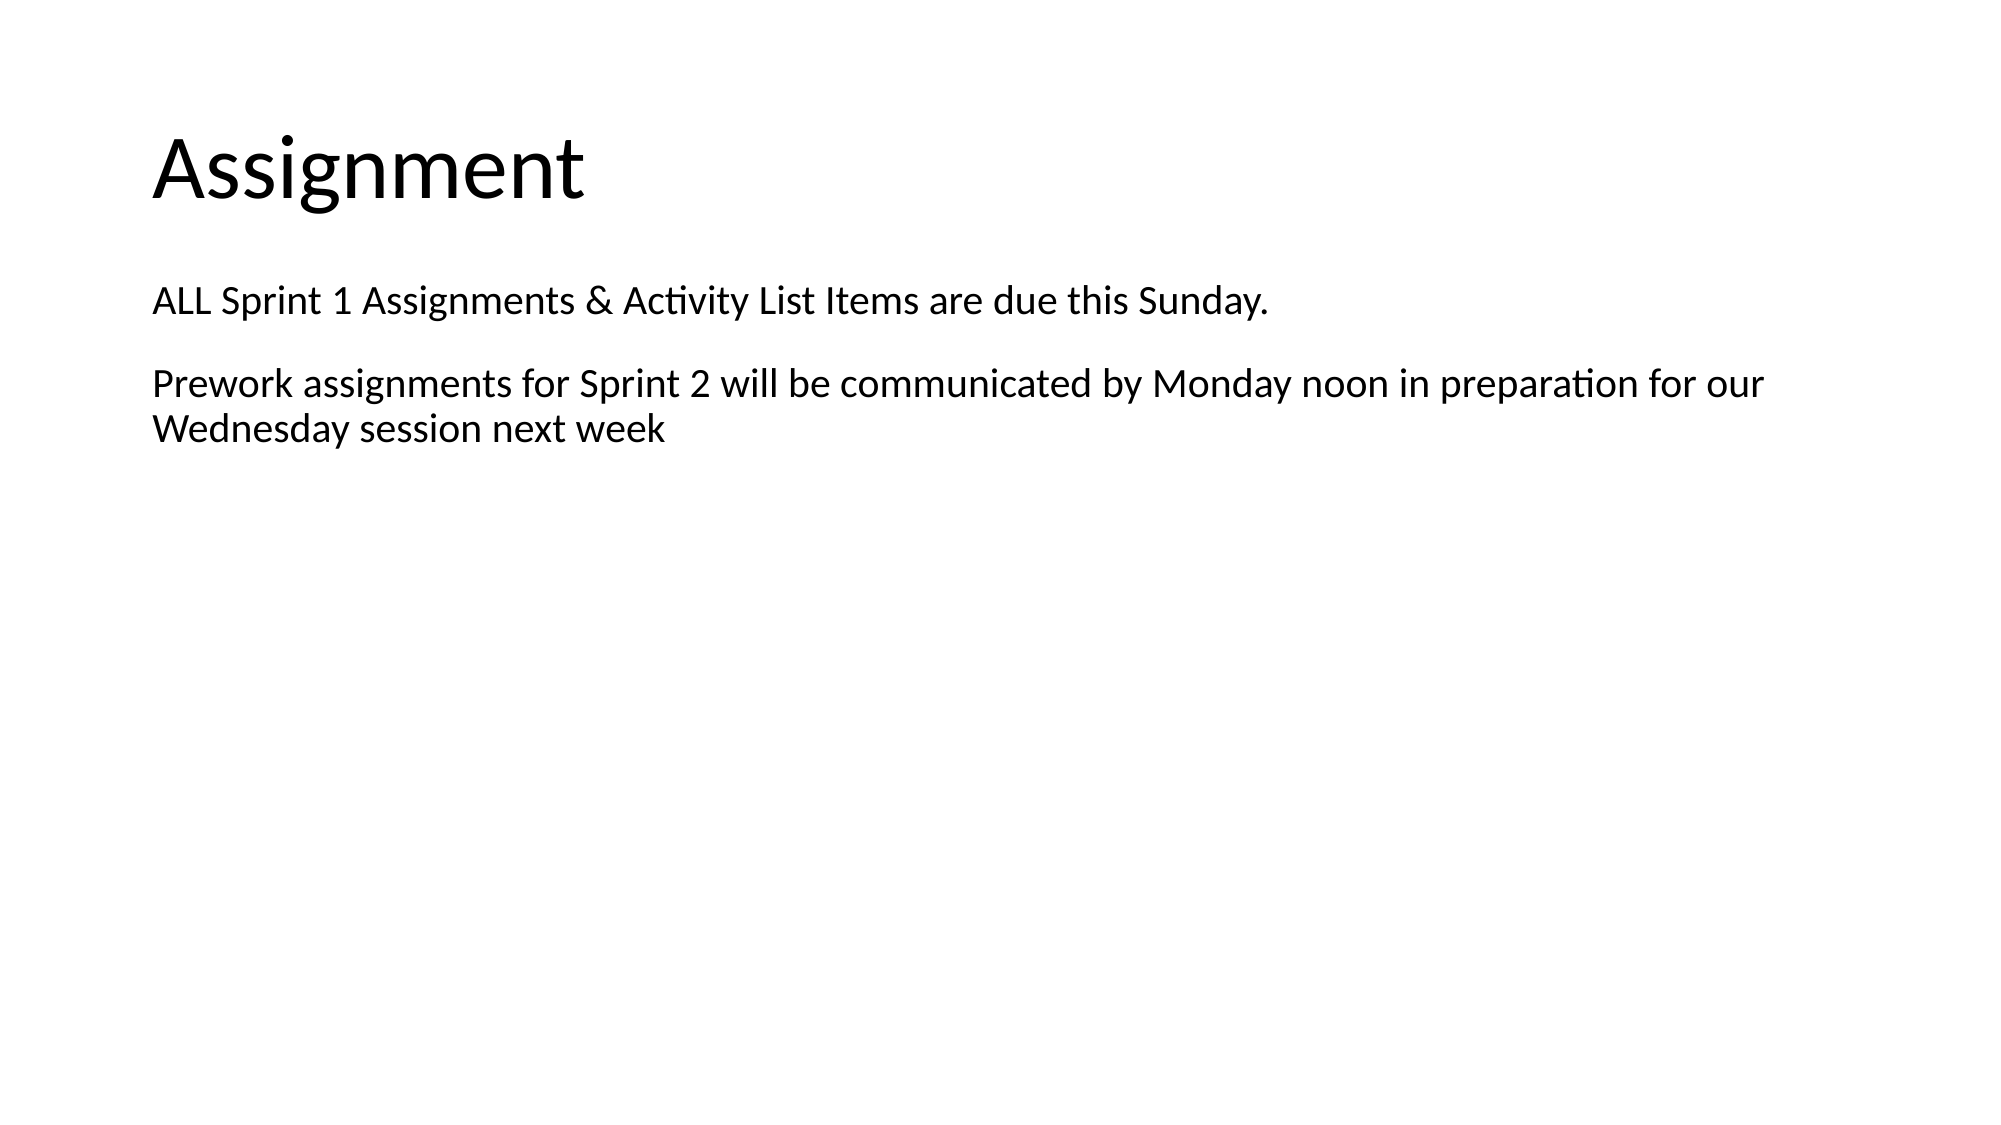

# Assignment
ALL Sprint 1 Assignments & Activity List Items are due this Sunday.
Prework assignments for Sprint 2 will be communicated by Monday noon in preparation for our Wednesday session next week